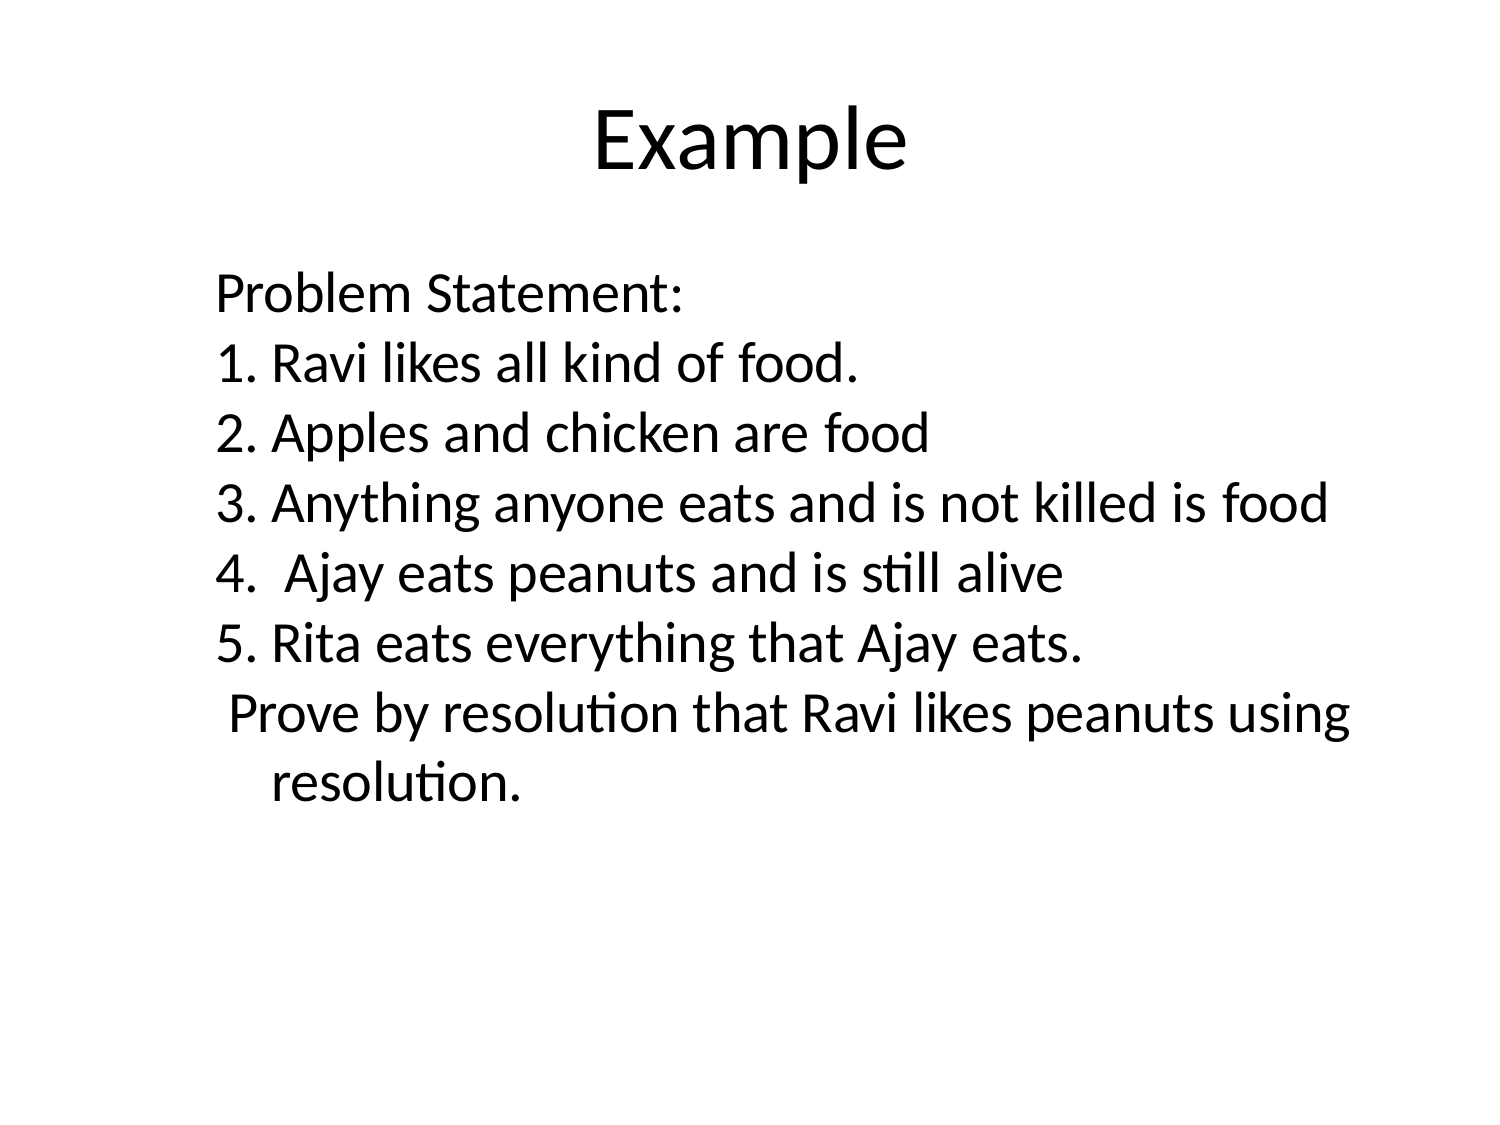

# Example
Problem Statement:
Ravi likes all kind of food.
Apples and chicken are food
Anything anyone eats and is not killed is food
Ajay eats peanuts and is still alive
Rita eats everything that Ajay eats.
Prove by resolution that Ravi likes peanuts using  resolution.